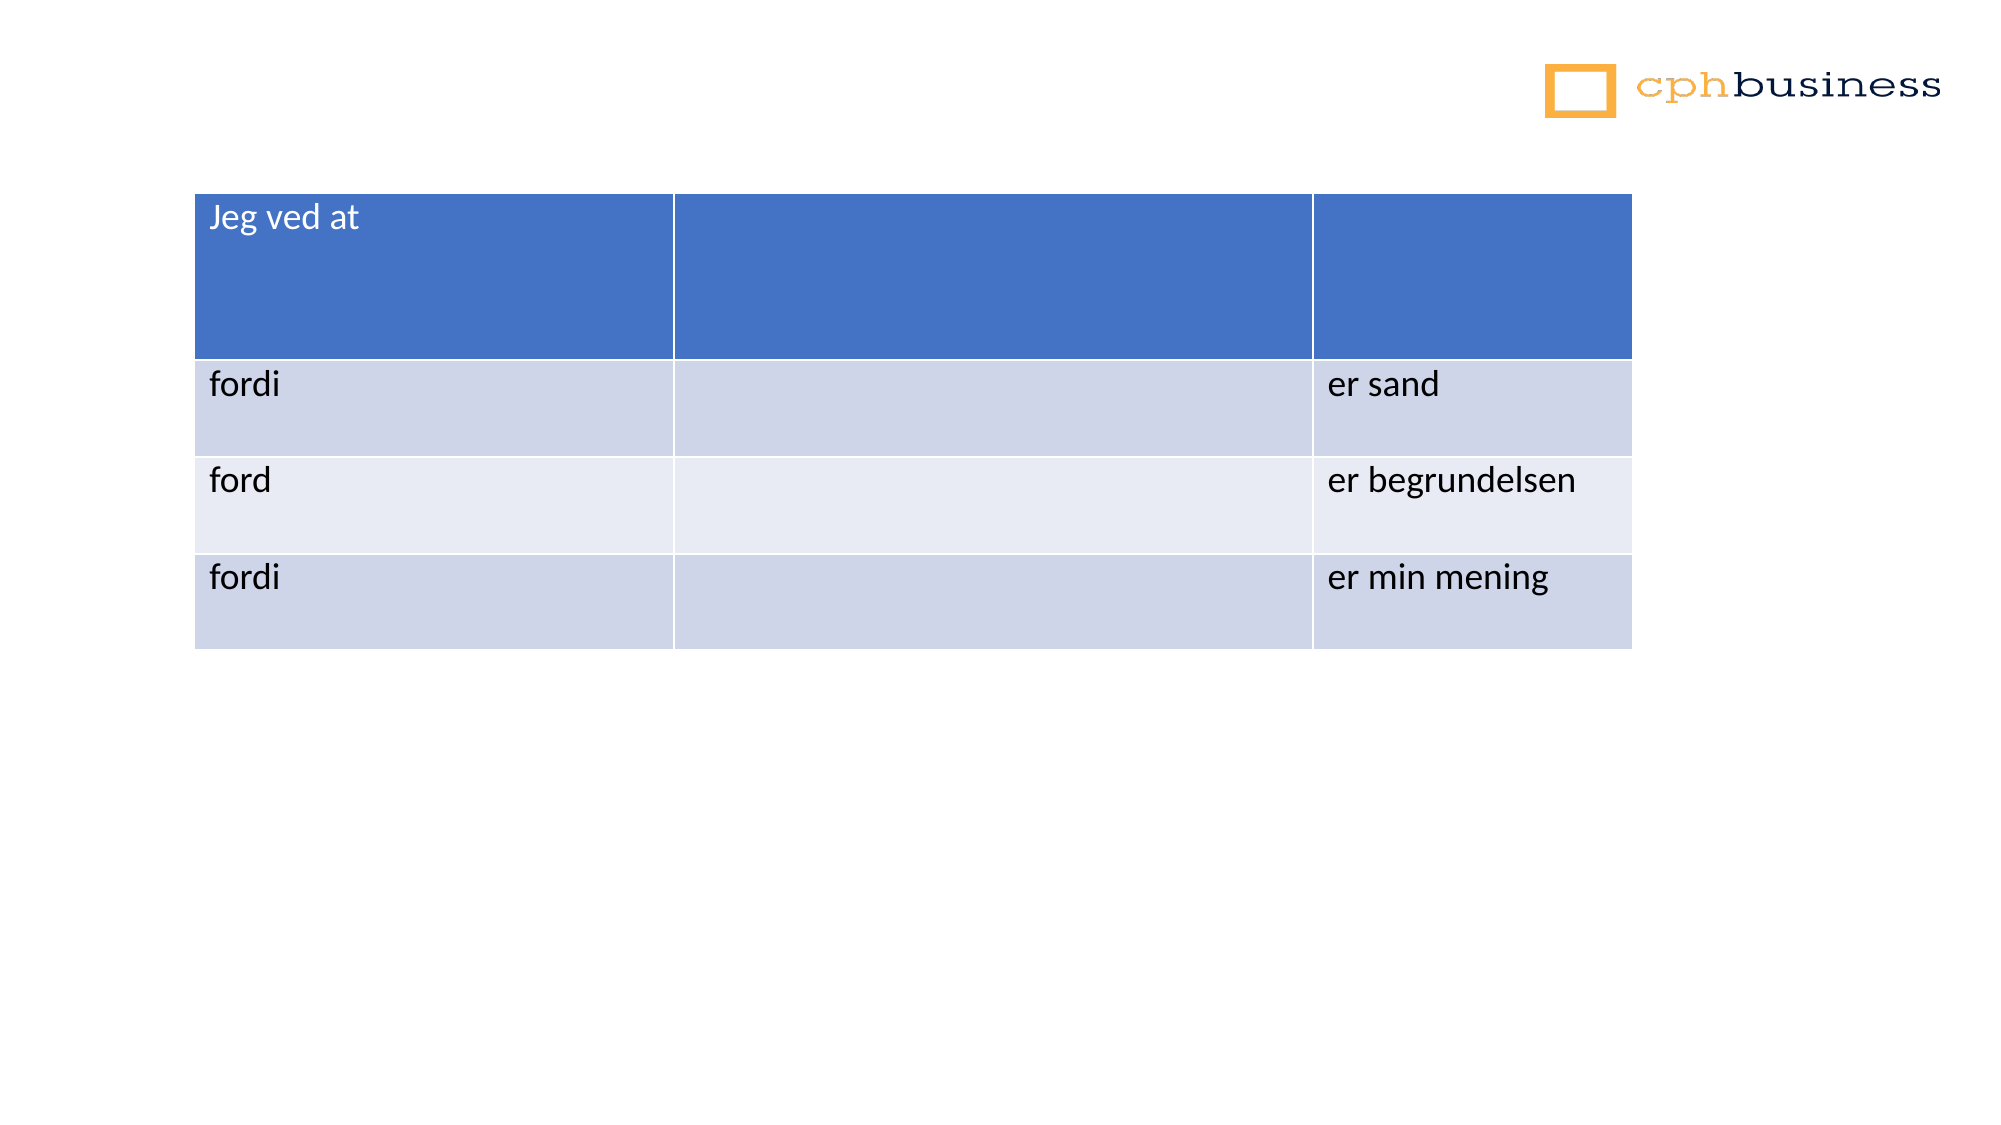

| Jeg ved at |  |  |
| --- | --- | --- |
| fordi |  | er sand |
| ford |  | er begrundelsen |
| fordi |  | er min mening |